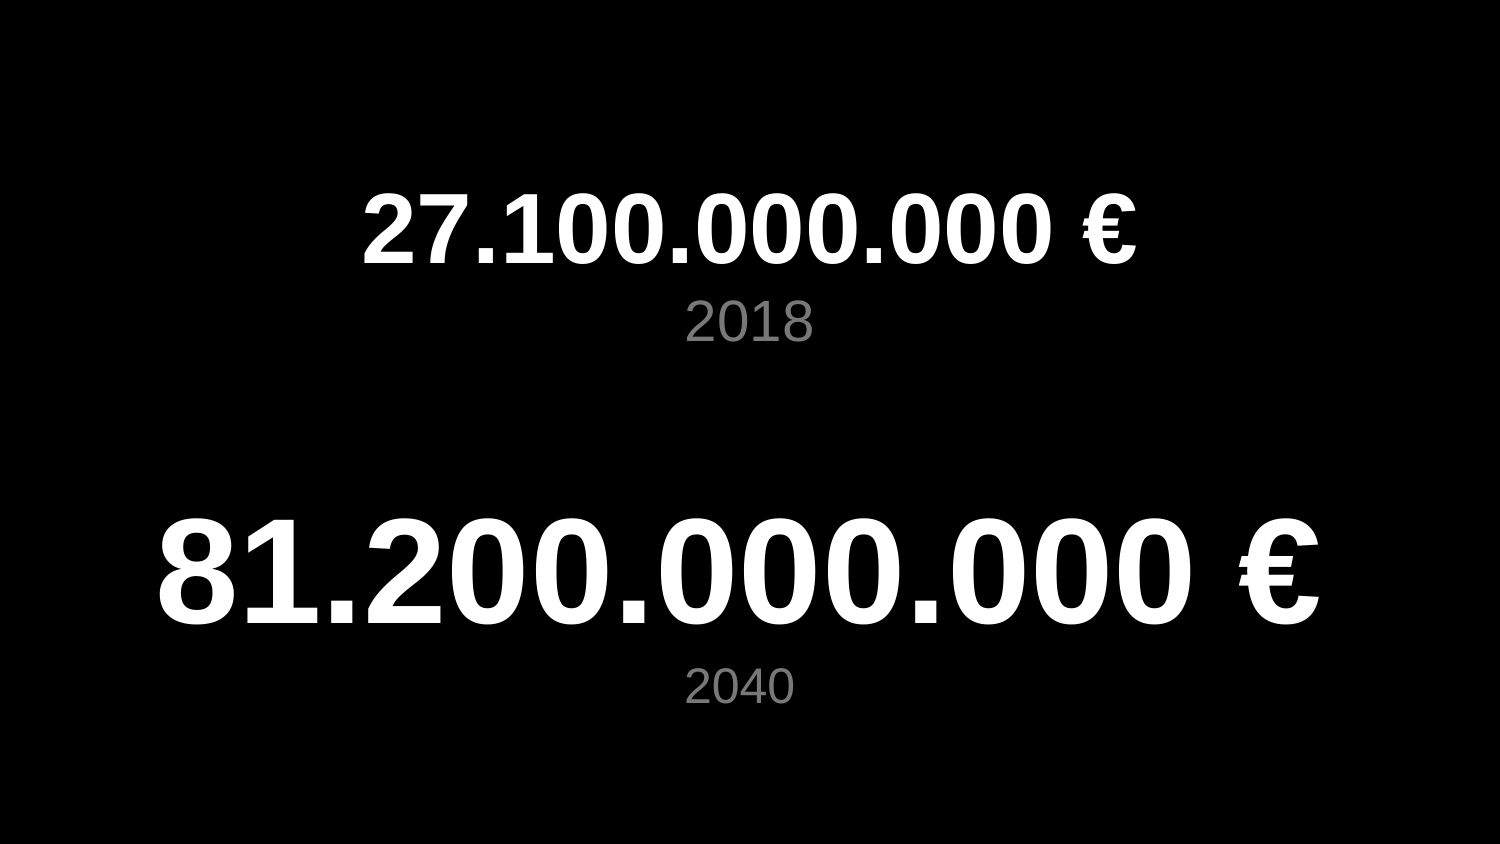

27.100.000.000 €
2018
# NOM I LOGO
81.200.000.000 €
2040